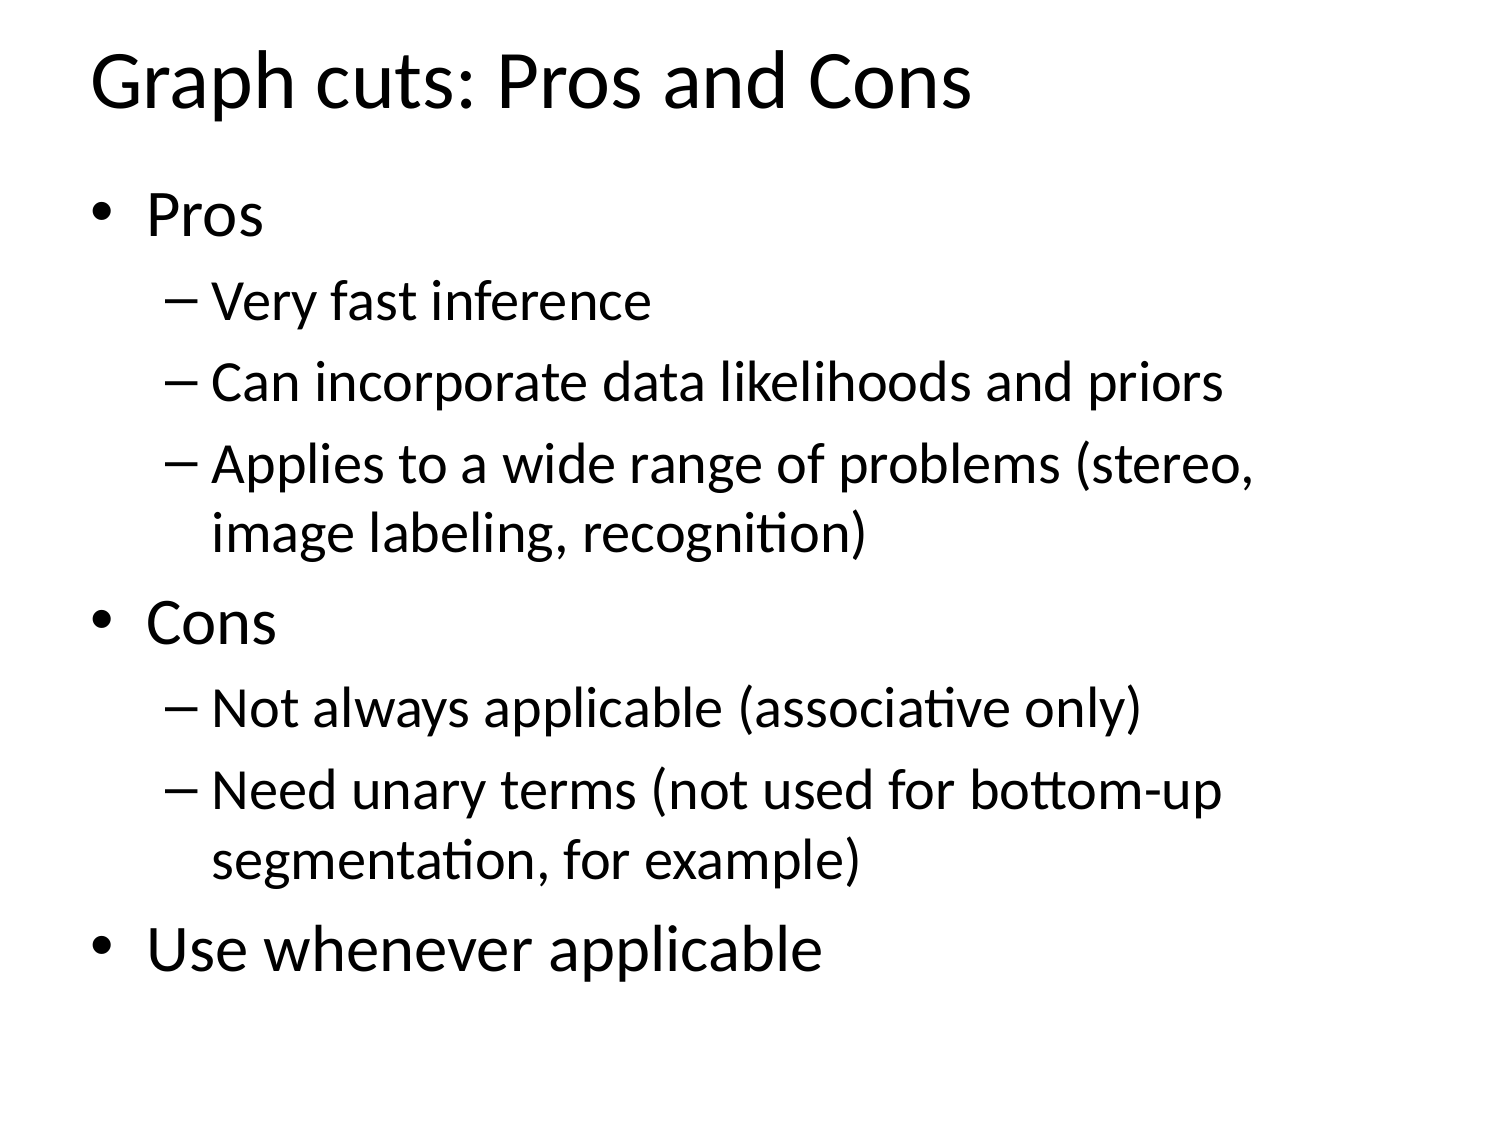

# Graph cuts: Pros and Cons
Pros
Very fast inference
Can incorporate data likelihoods and priors
Applies to a wide range of problems (stereo, image labeling, recognition)
Cons
Not always applicable (associative only)
Need unary terms (not used for bottom-up segmentation, for example)
Use whenever applicable